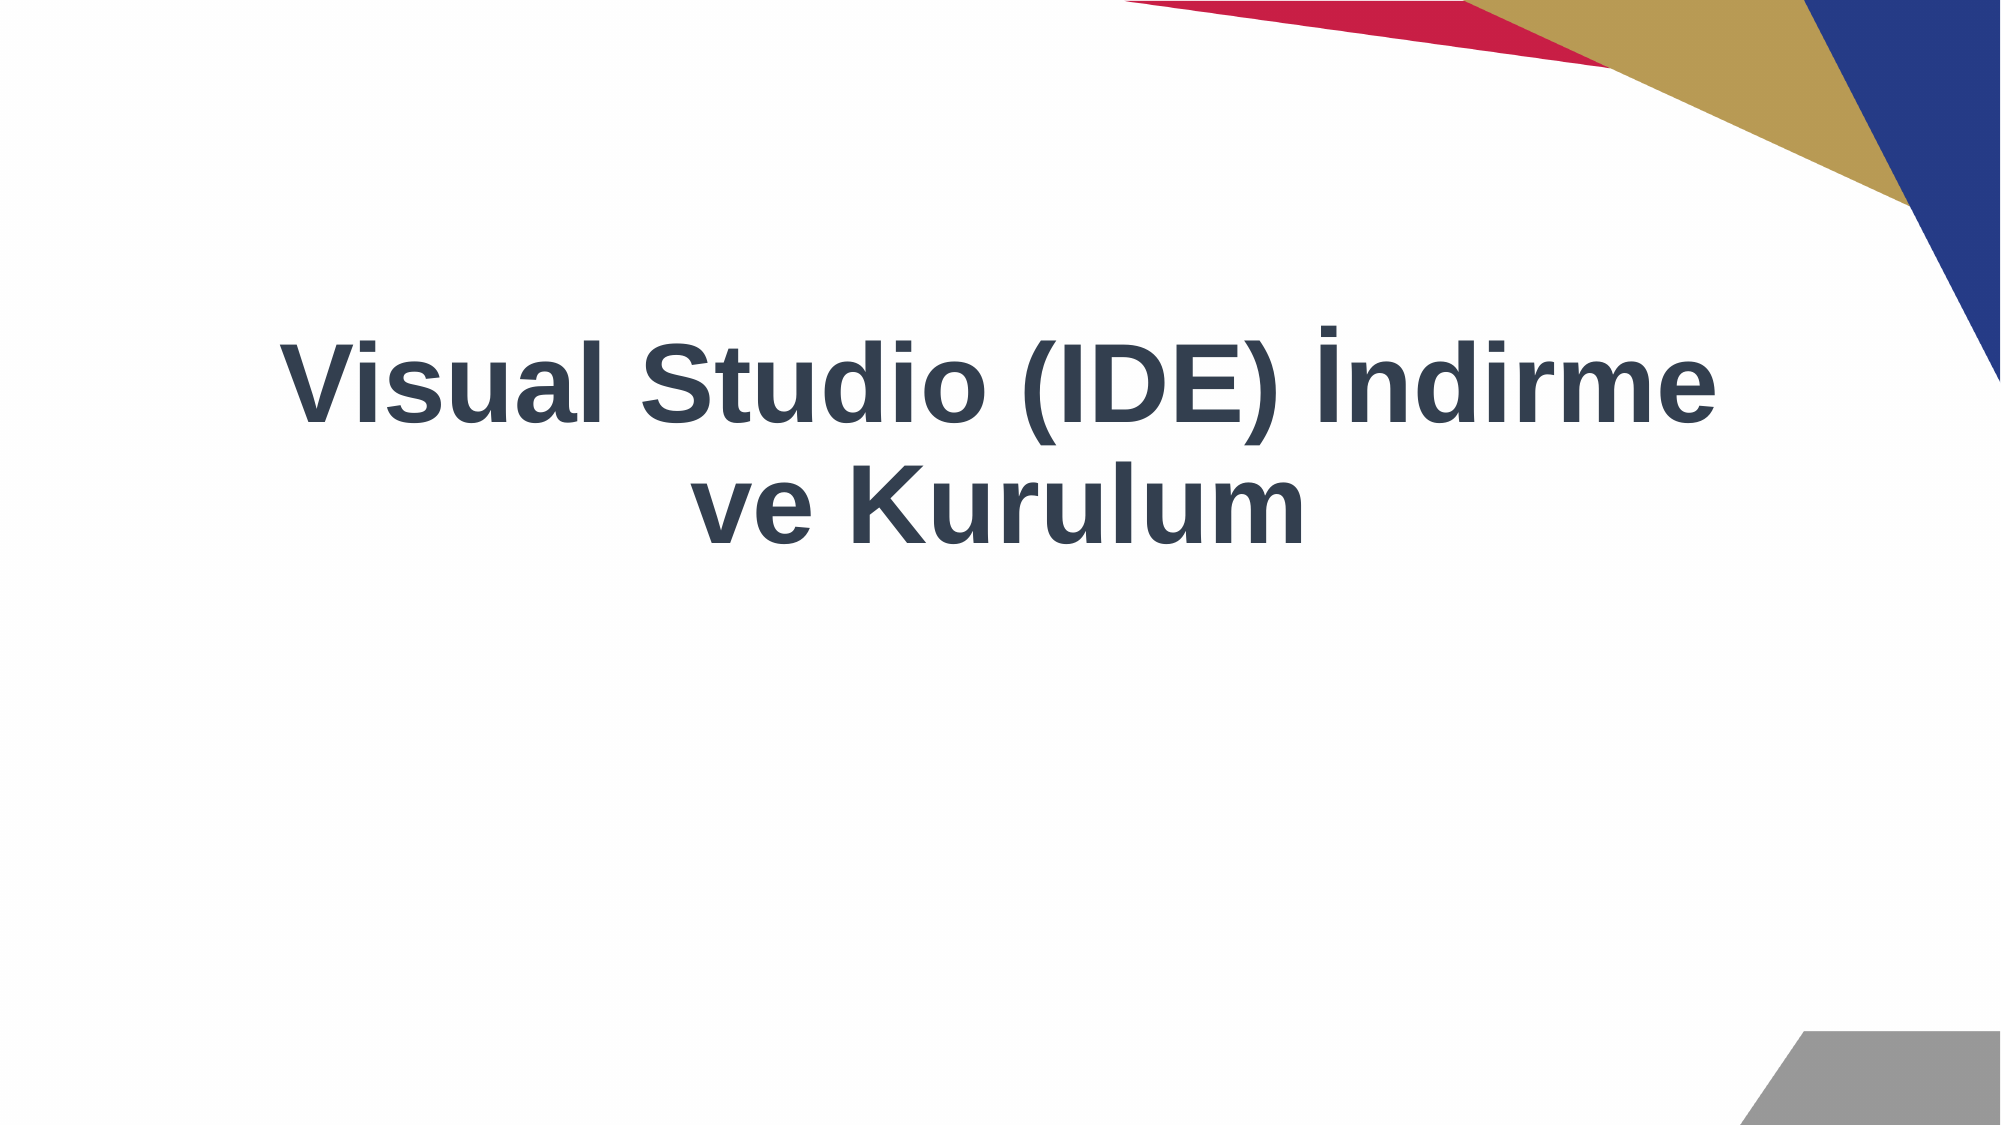

# Visual Studio (IDE) İndirme ve Kurulum